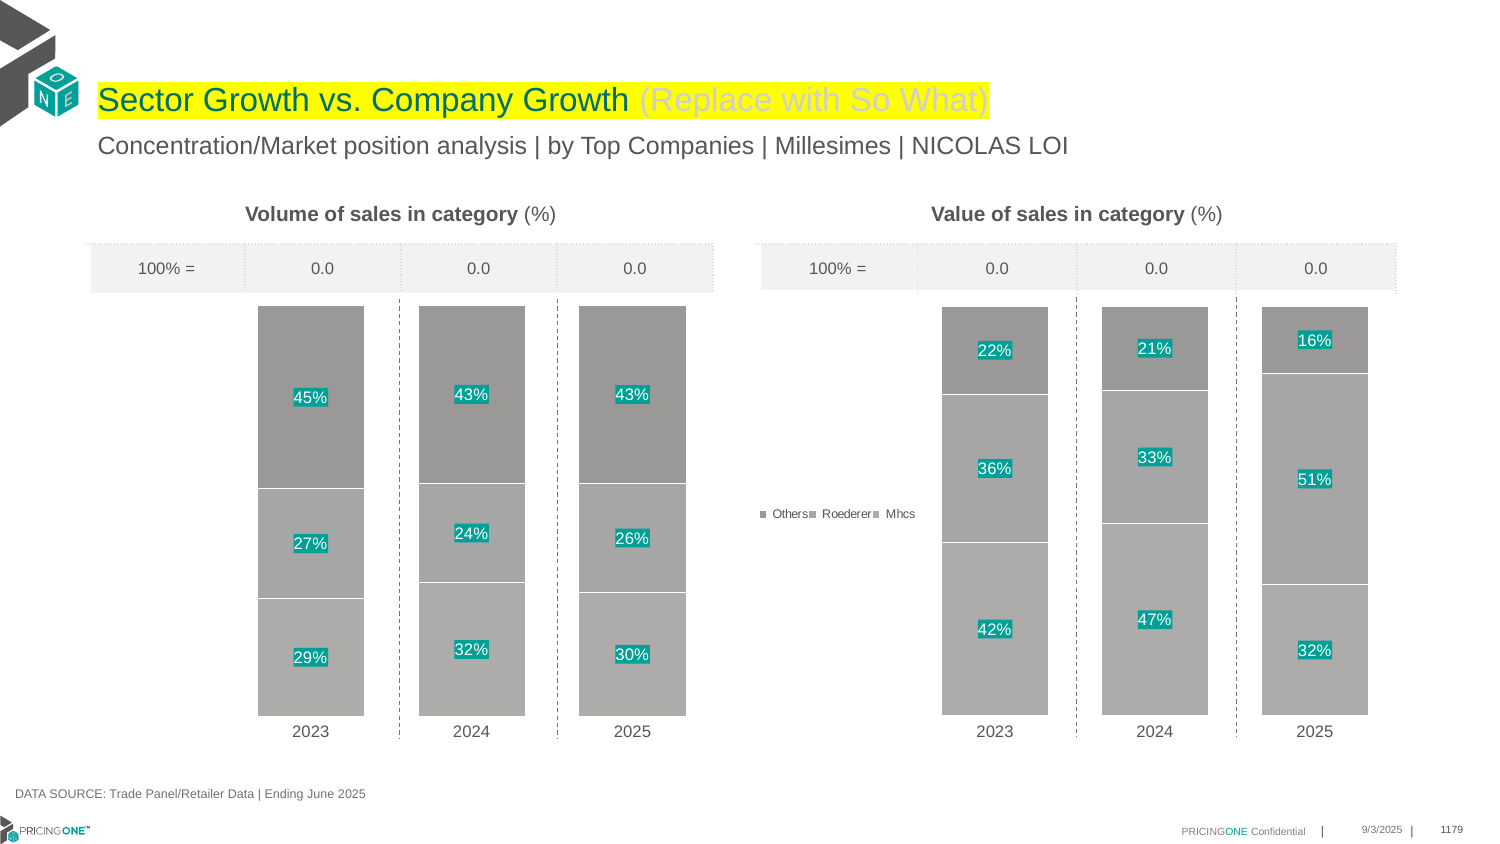

# Sector Growth vs. Company Growth (Replace with So What)
Concentration/Market position analysis | by Top Companies | Millesimes | NICOLAS LOI
| Volume of sales in category (%) |  |  |  |
| --- | --- | --- | --- |
| 100% = | 0.0 | 0.0 | 0.0 |
| Value of sales in category (%) |  |  |  |
| --- | --- | --- | --- |
| 100% = | 0.0 | 0.0 | 0.0 |

### Chart

| Category | Mhcs | Roederer | Others |
|---|---|---|---|
| 2023 | 0.2872340425531915 | 0.26595744680851063 | 0.44680851063829785 |
| 2024 | 0.3248407643312102 | 0.24203821656050956 | 0.4331210191082802 |
| 2025 | 0.3018867924528302 | 0.2641509433962264 | 0.4339622641509434 |

### Chart

| Category | Mhcs | Roederer | Others |
|---|---|---|---|
| 2023 | 0.42342743593257504 | 0.3605933945457037 | 0.21597916952172125 |
| 2024 | 0.4690580730676829 | 0.32511805152845663 | 0.2058238754038605 |
| 2025 | 0.3211688483406056 | 0.5142139362686764 | 0.16461721539071797 |
DATA SOURCE: Trade Panel/Retailer Data | Ending June 2025

9/3/2025
1179